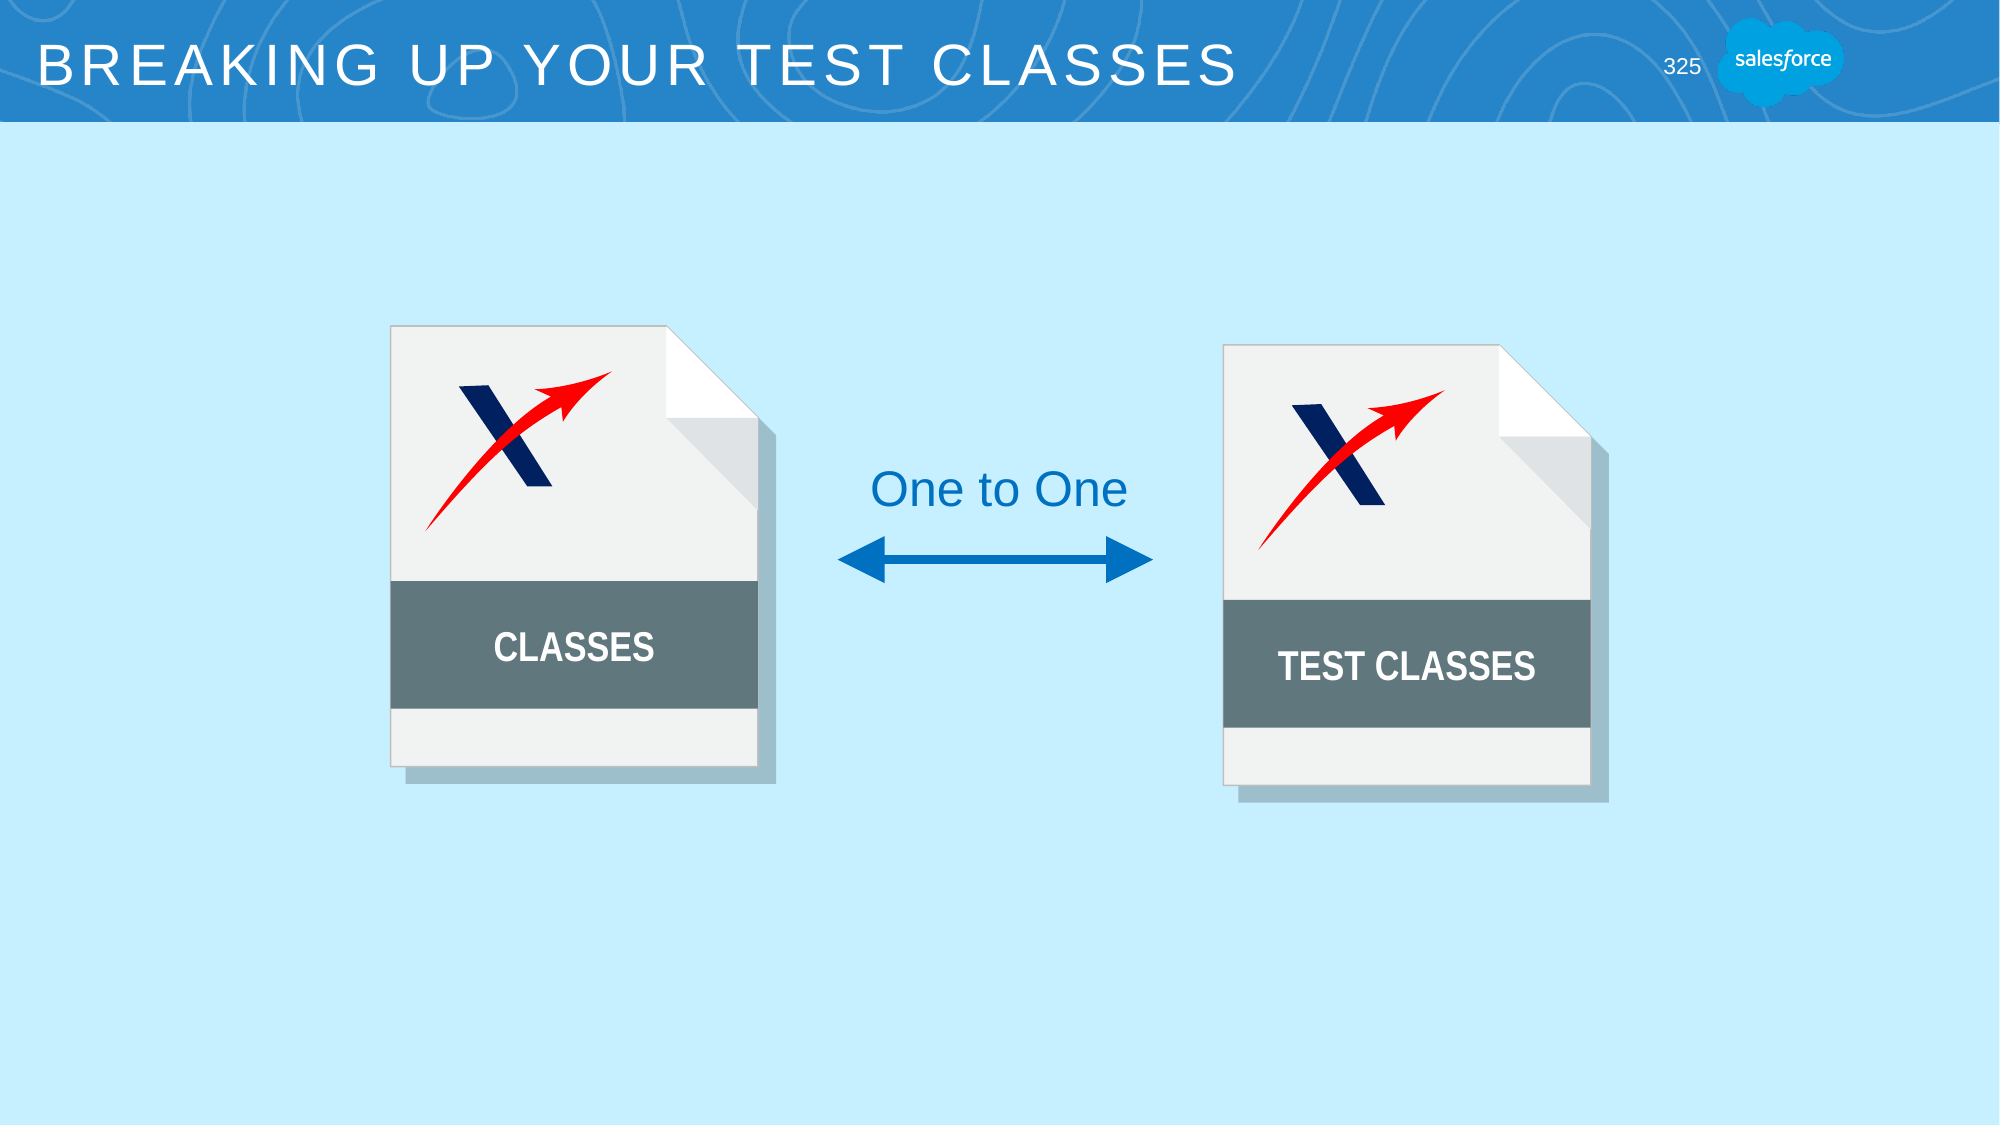

# Breaking Up Your Test Classes
325

CLASSES

TEST CLASSES
One to One